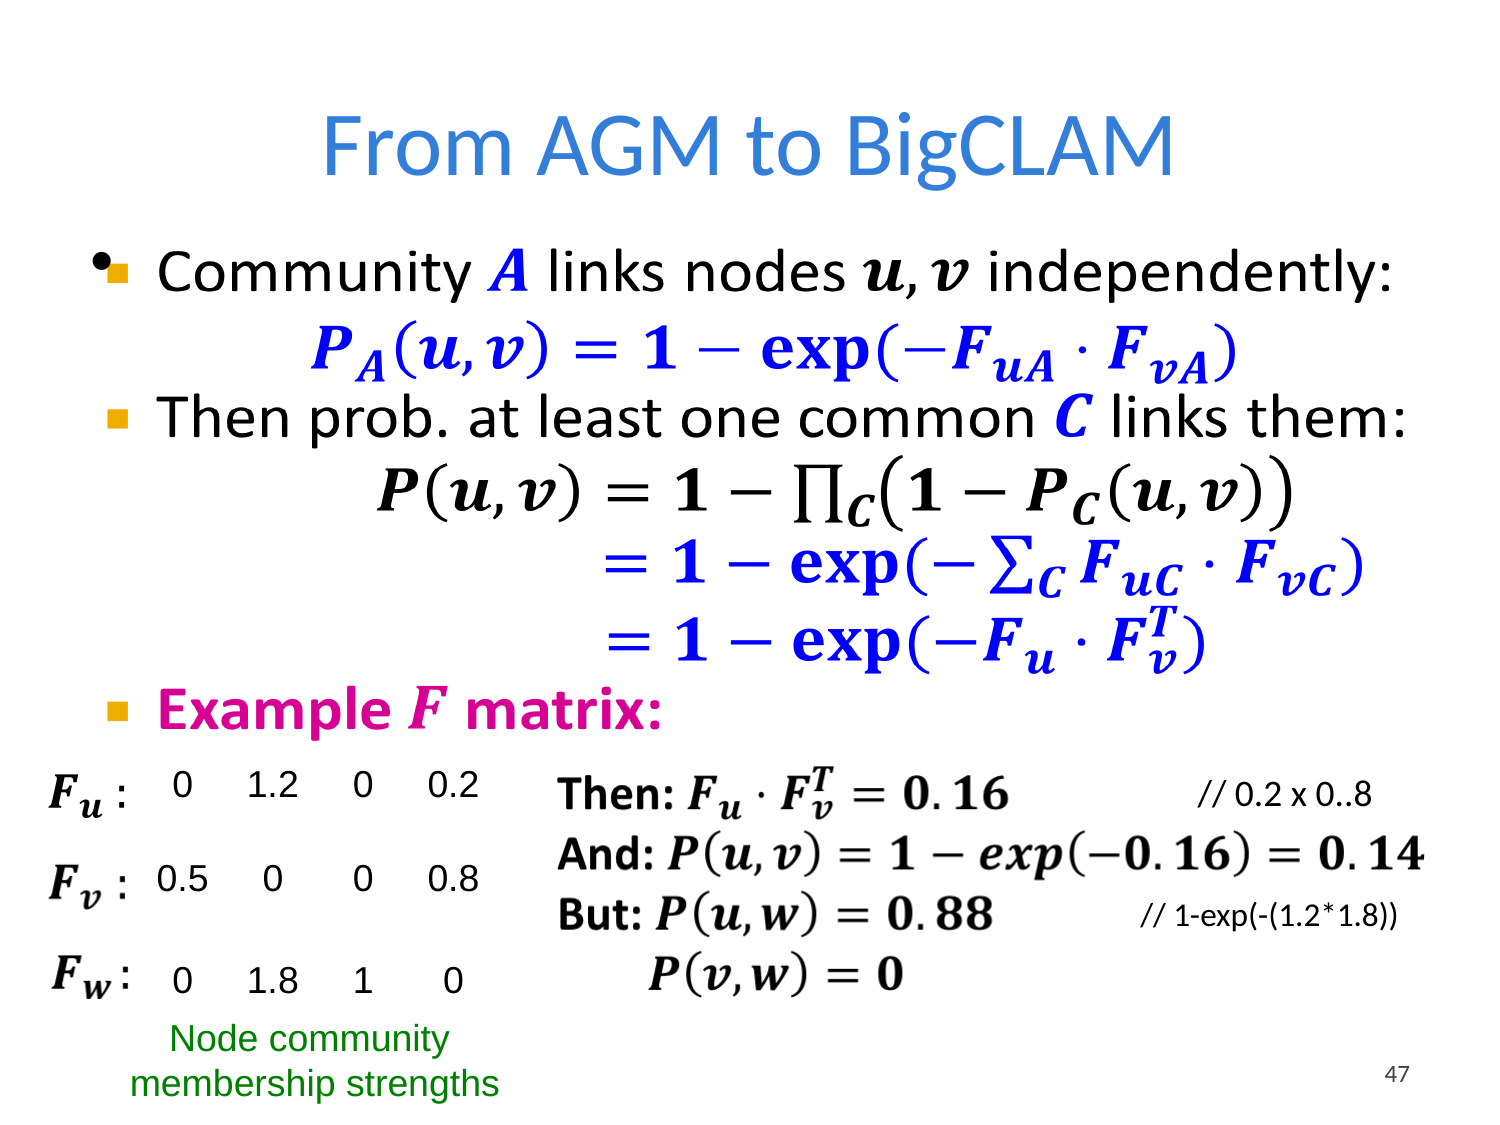

# From AGM to BigCLAM

| 0 | 1.2 | 0 | 0.2 |
| --- | --- | --- | --- |
// 0.2 x 0..8

| 0.5 | 0 | 0 | 0.8 |
| --- | --- | --- | --- |
// 1-exp(-(1.2*1.8))

| 0 | 1.8 | 1 | 0 |
| --- | --- | --- | --- |
Node community
membership strengths
47